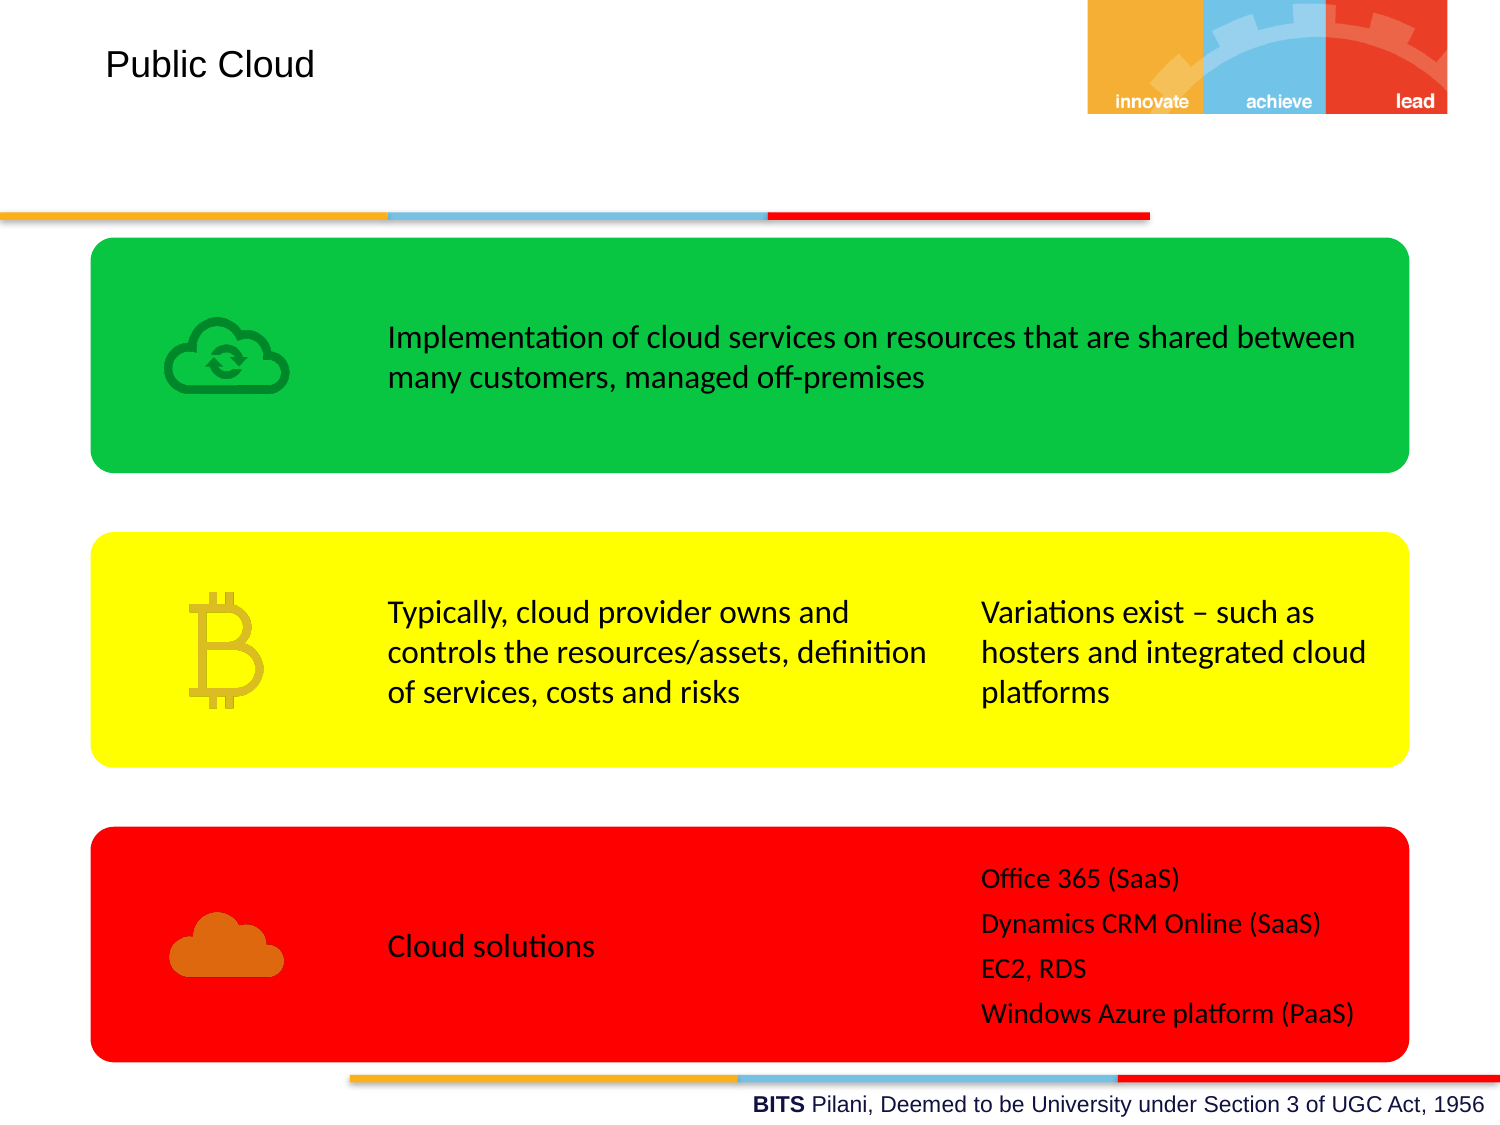

Public Cloud
Implementation of cloud services on resources that are shared between many customers, managed off-premises
Typically, cloud provider owns and controls the resources/assets, definition of services, costs and risks
Variations exist – such as hosters and integrated cloud platforms
Cloud solutions
Office 365 (SaaS)
Dynamics CRM Online (SaaS)
EC2, RDS
Windows Azure platform (PaaS)